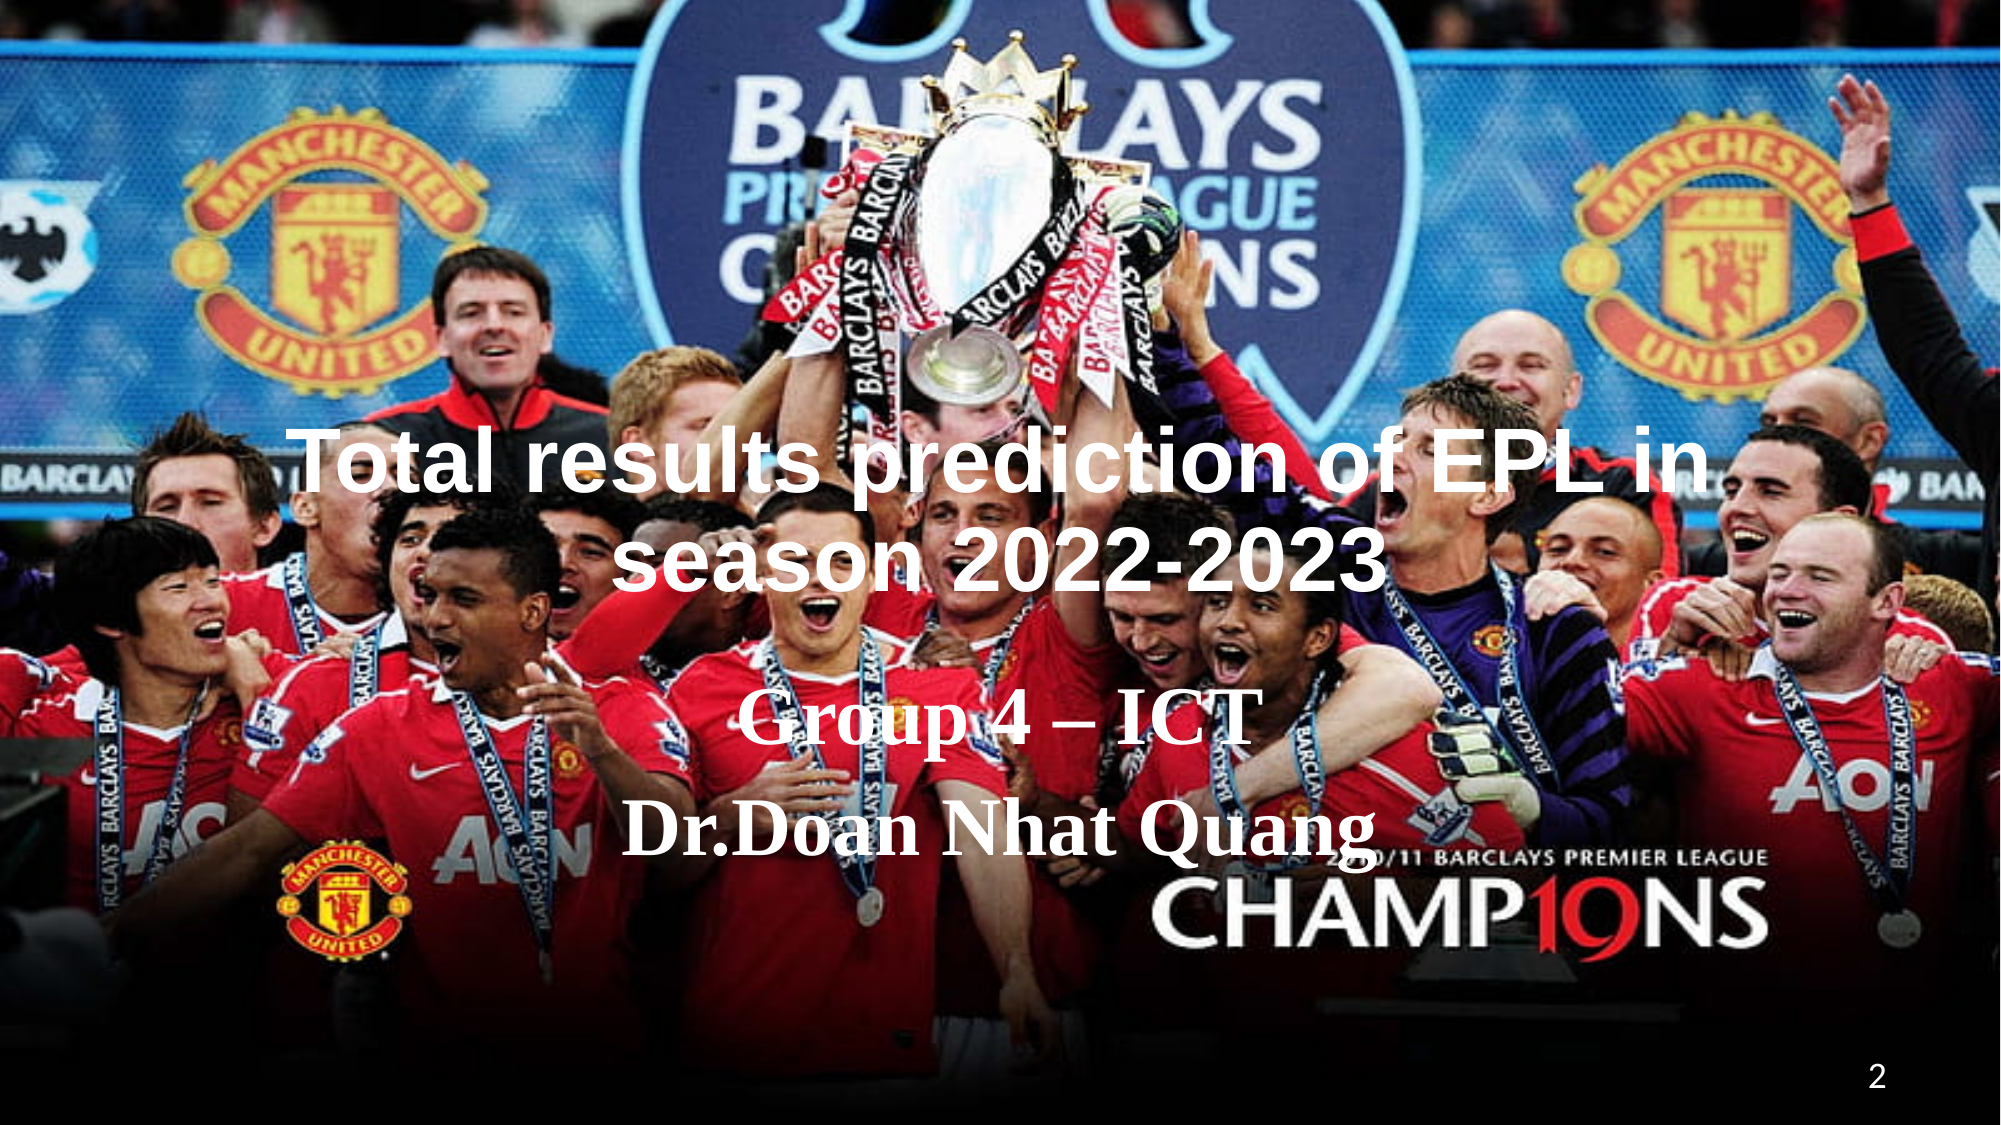

# Total results prediction of EPL in season 2022-2023
Group 4 – ICT
Dr.Doan Nhat Quang
2